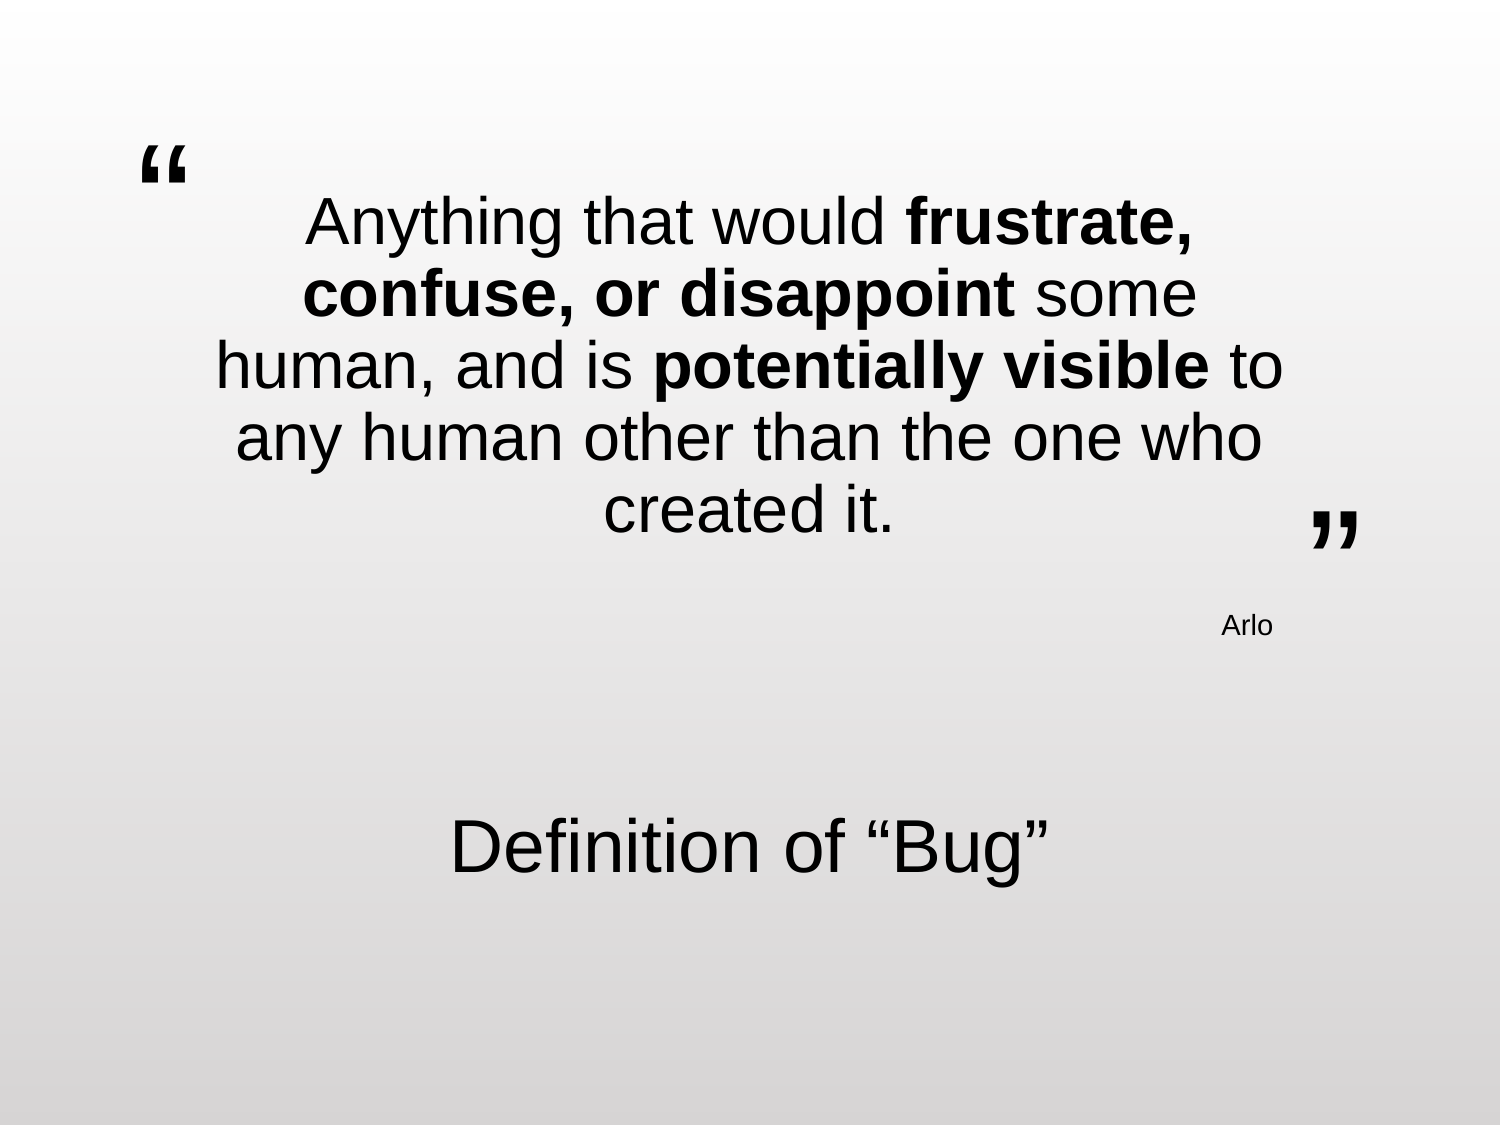

# Anything that would frustrate, confuse, or disappoint some human, and is potentially visible to any human other than the one who created it.
Arlo
Definition of “Bug”